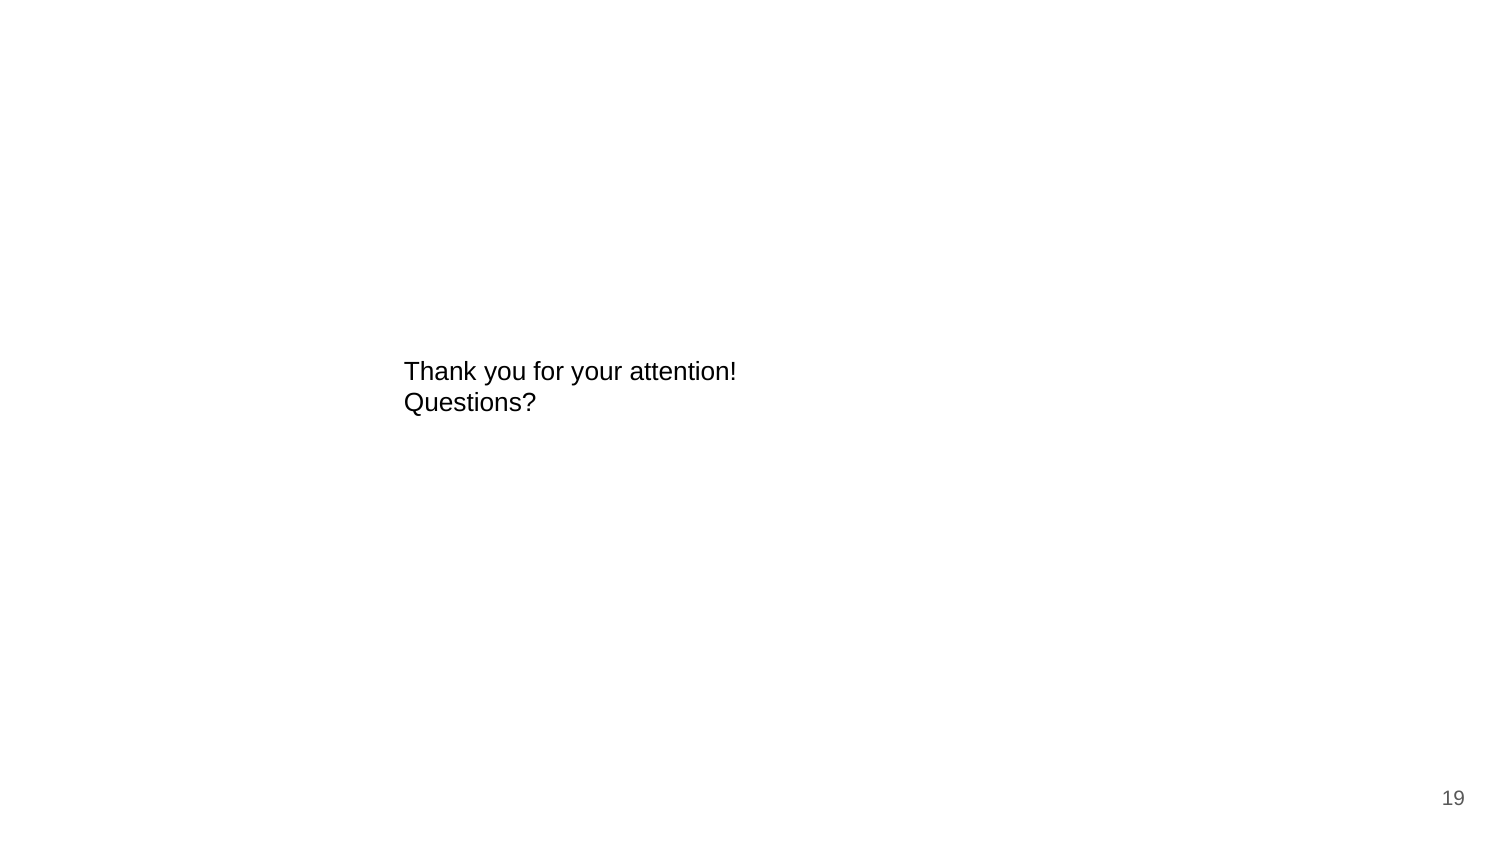

# Thank you for your attention!
Questions?
19